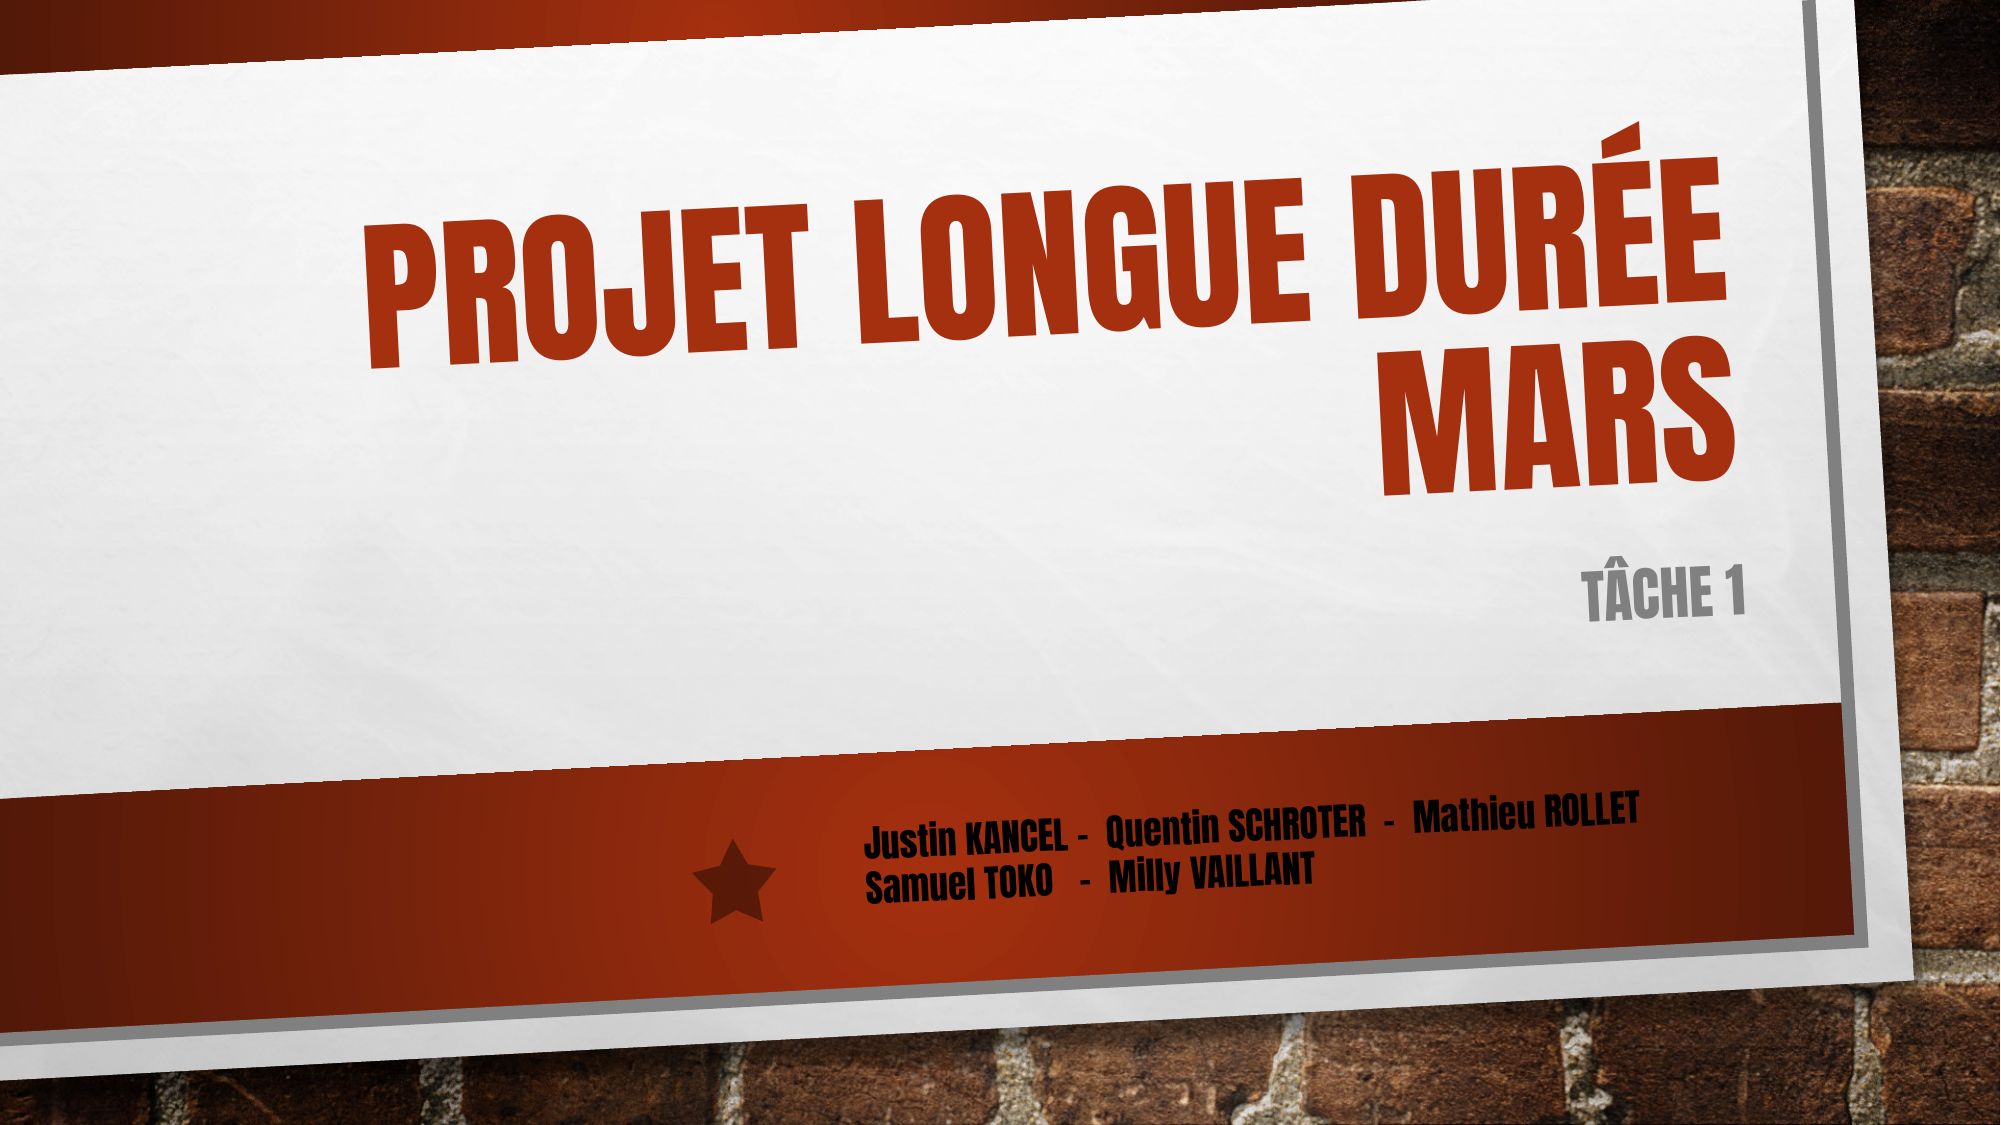

# Projet longue durée MARS
Tâche 1
Justin KANCEL –  Quentin SCHROTER  –  Mathieu ROLLET
Samuel TOKO   –  Milly VAILLANT